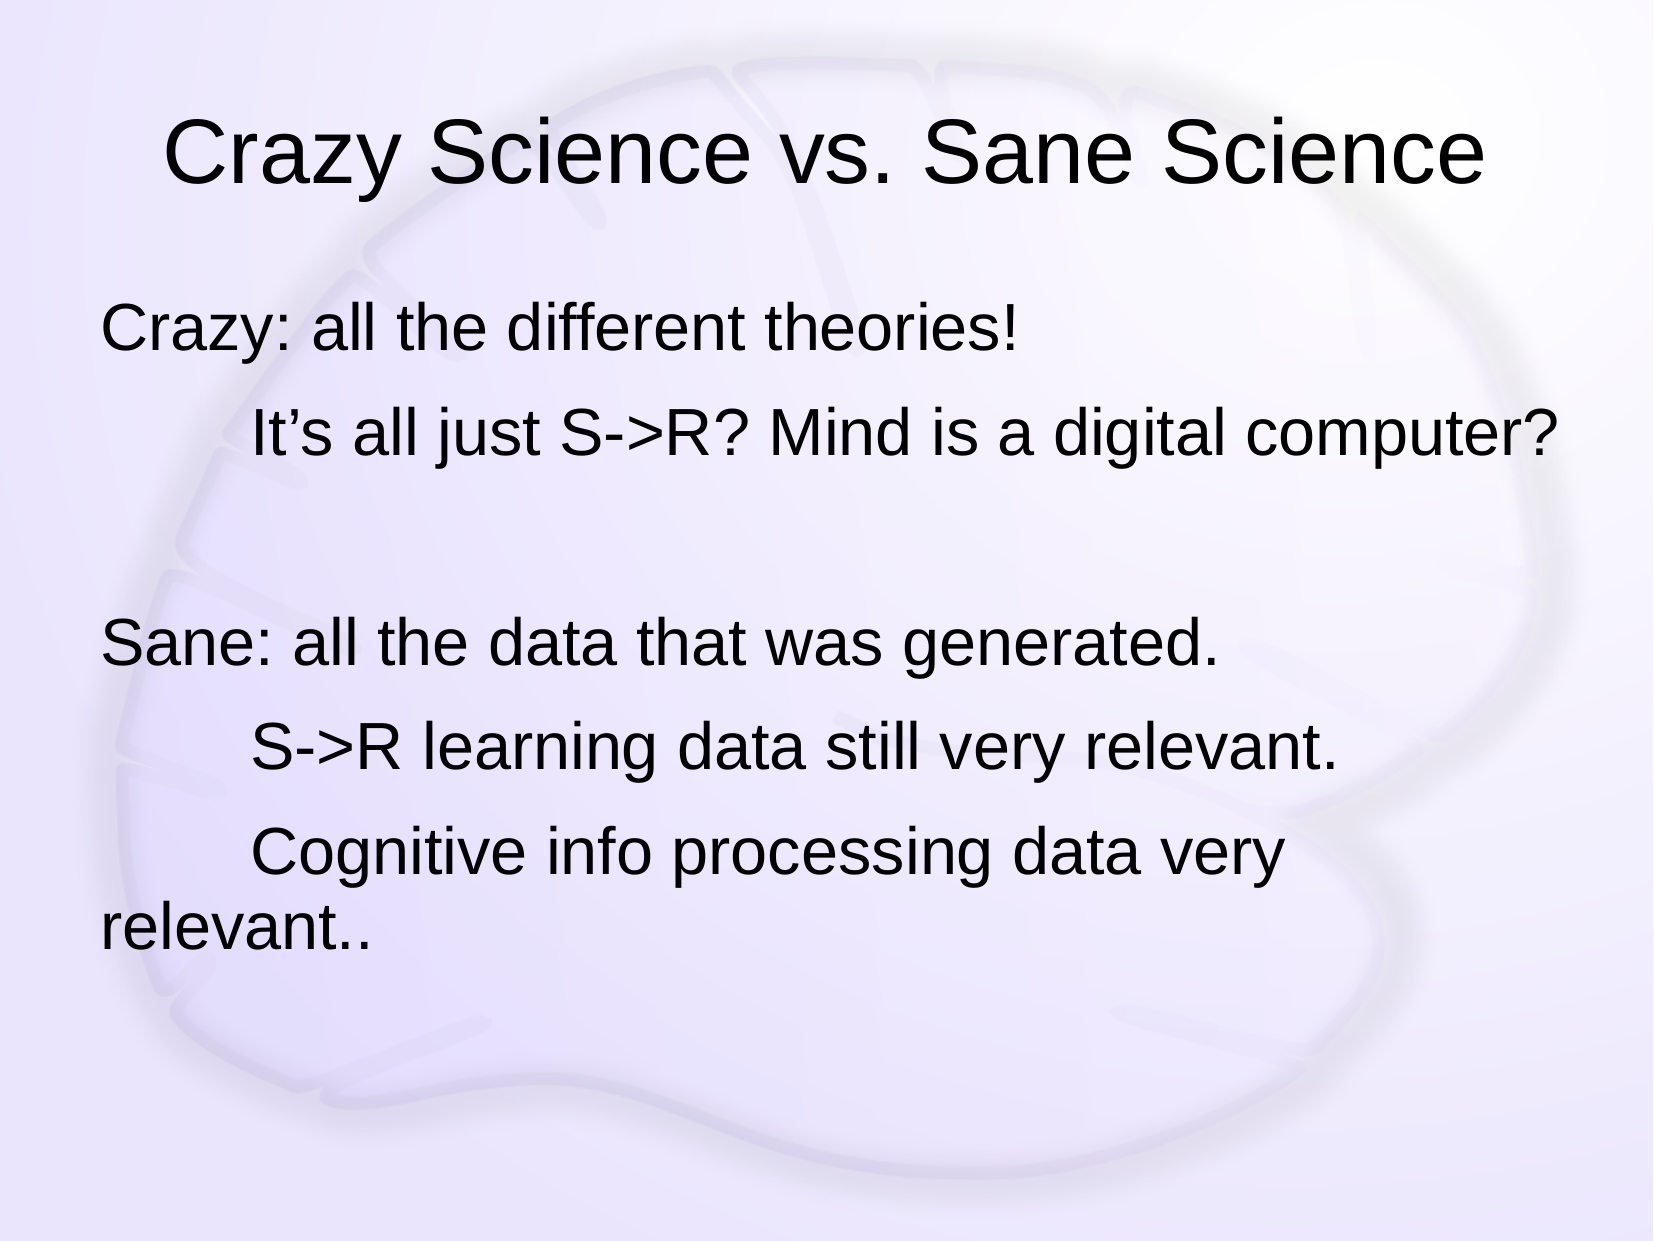

# Crazy Science vs. Sane Science
Crazy: all the different theories!
	It’s all just S->R? Mind is a digital computer?

Sane: all the data that was generated.
	S->R learning data still very relevant.
	Cognitive info processing data very relevant..